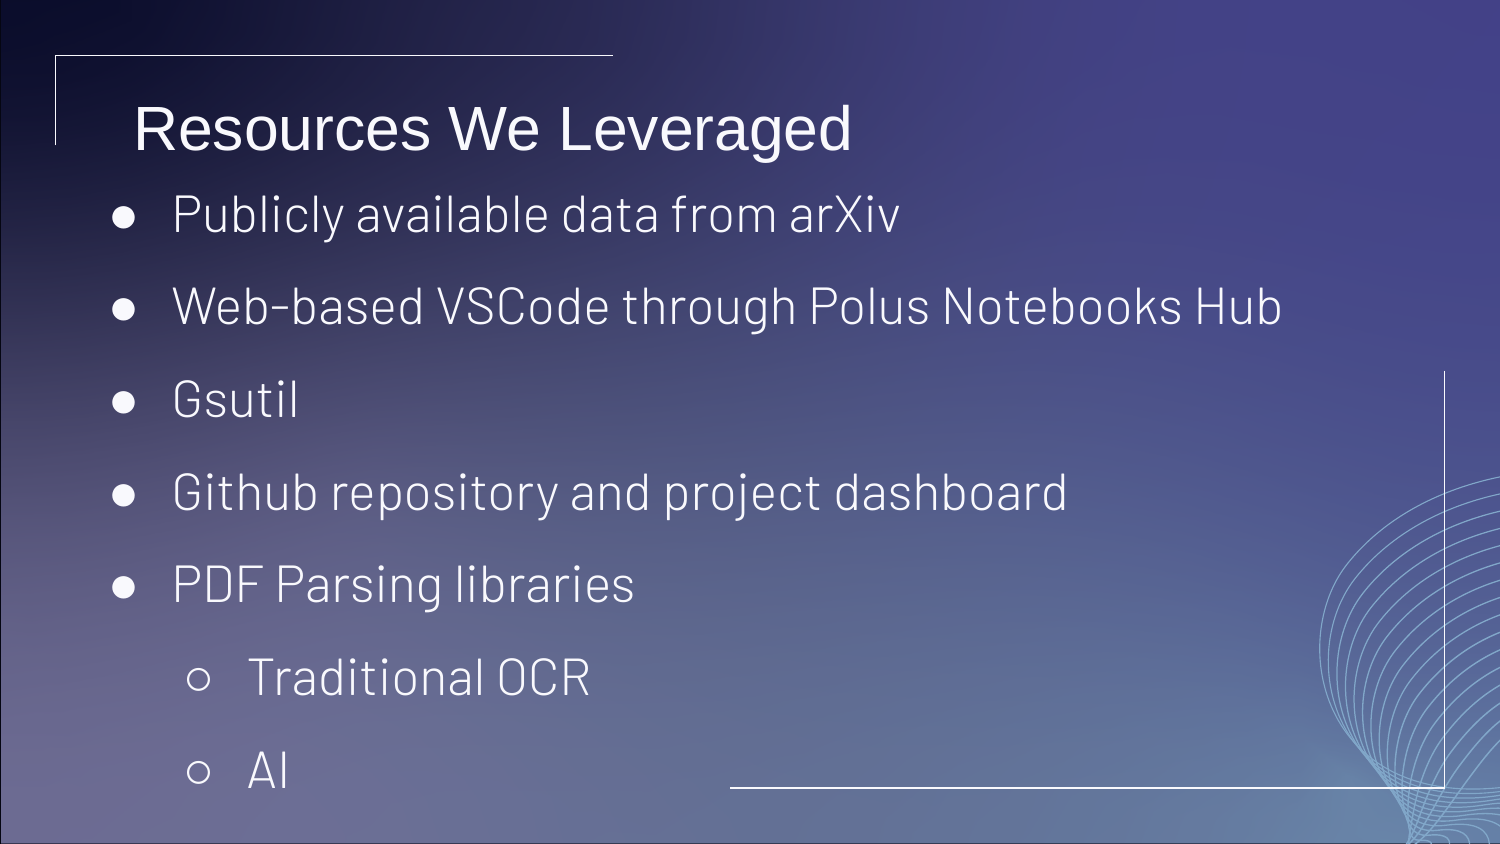

# Resources We Leveraged
Publicly available data from arXiv
Web-based VSCode through Polus Notebooks Hub
Gsutil
Github repository and project dashboard
PDF Parsing libraries
Traditional OCR
AI